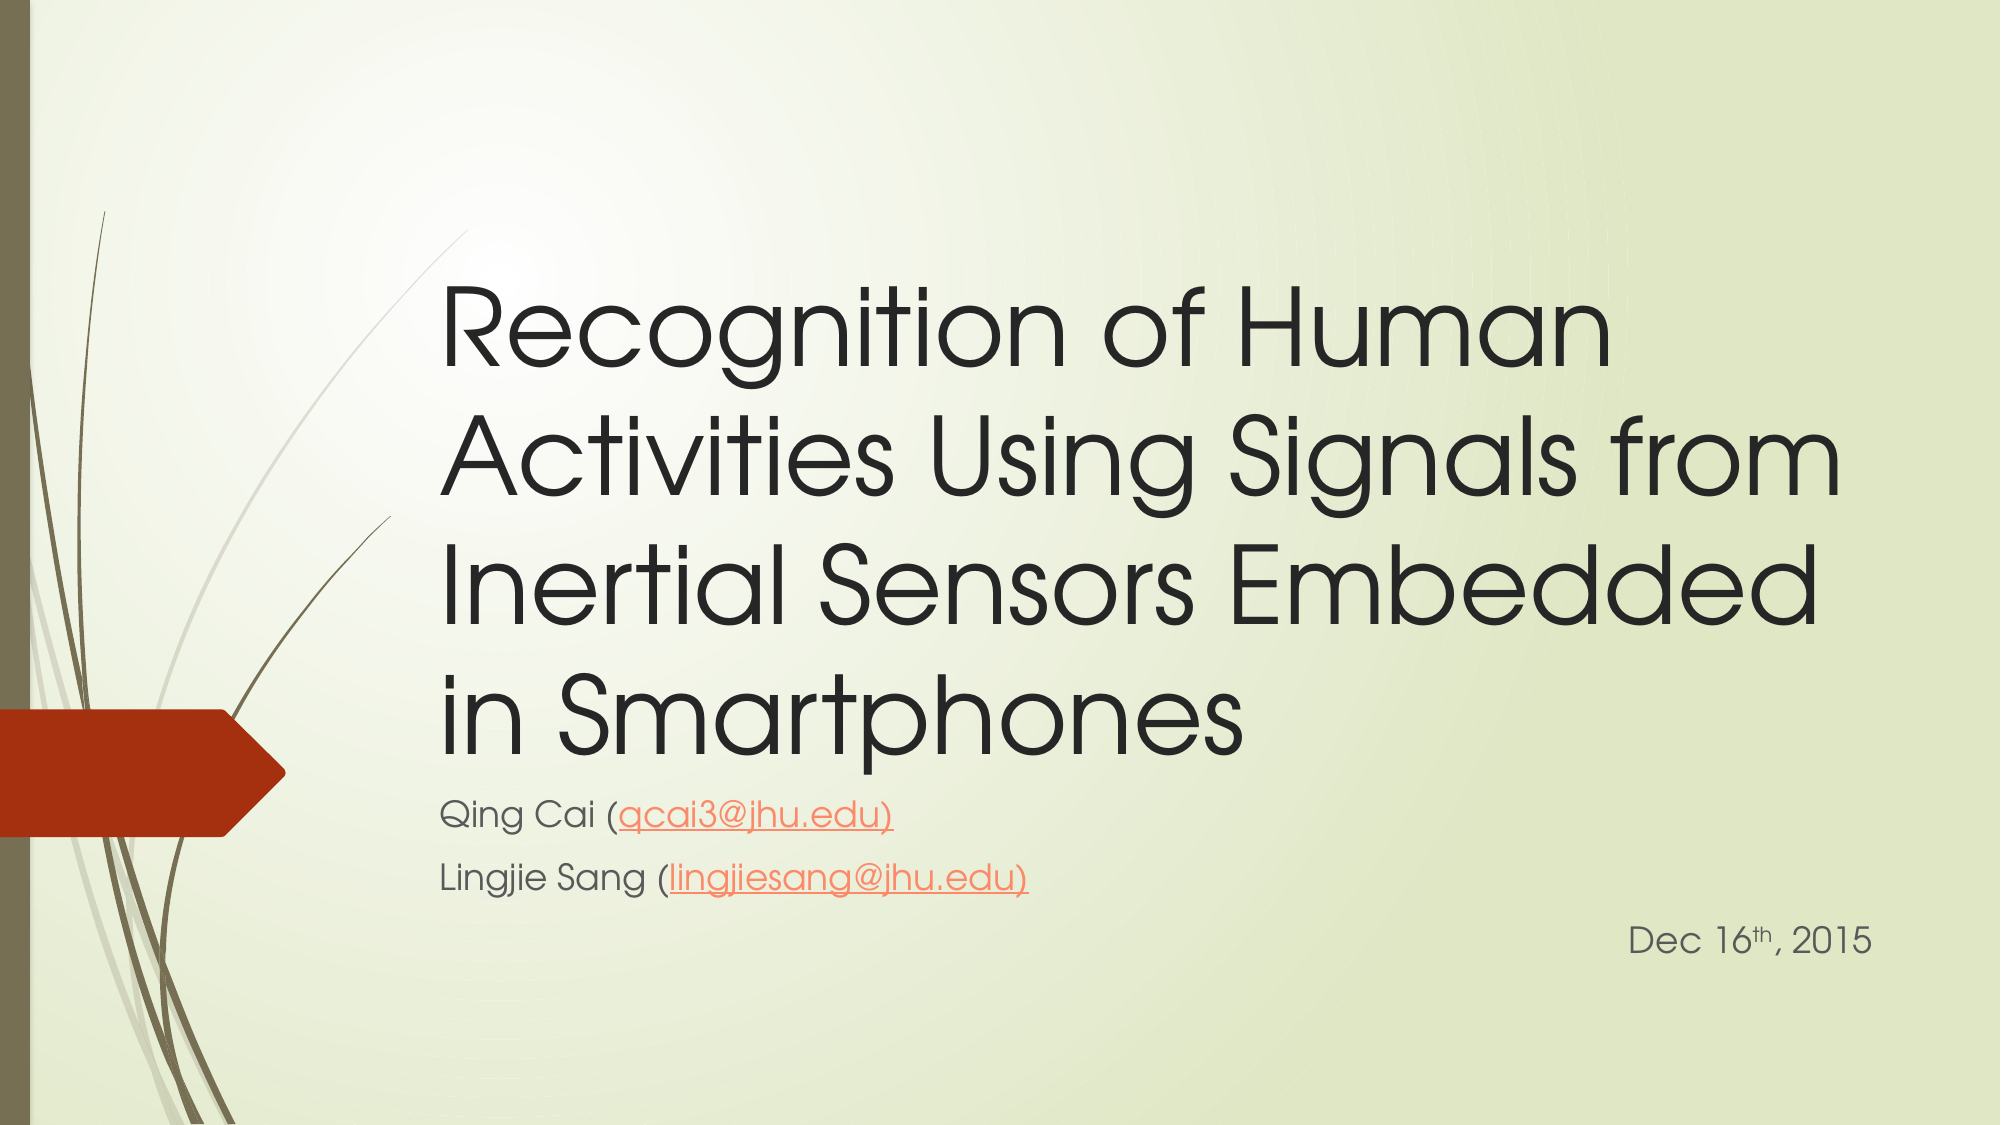

# Recognition of Human Activities Using Signals from Inertial Sensors Embedded in Smartphones
Qing Cai (qcai3@jhu.edu)
Lingjie Sang (lingjiesang@jhu.edu)
Dec 16th, 2015